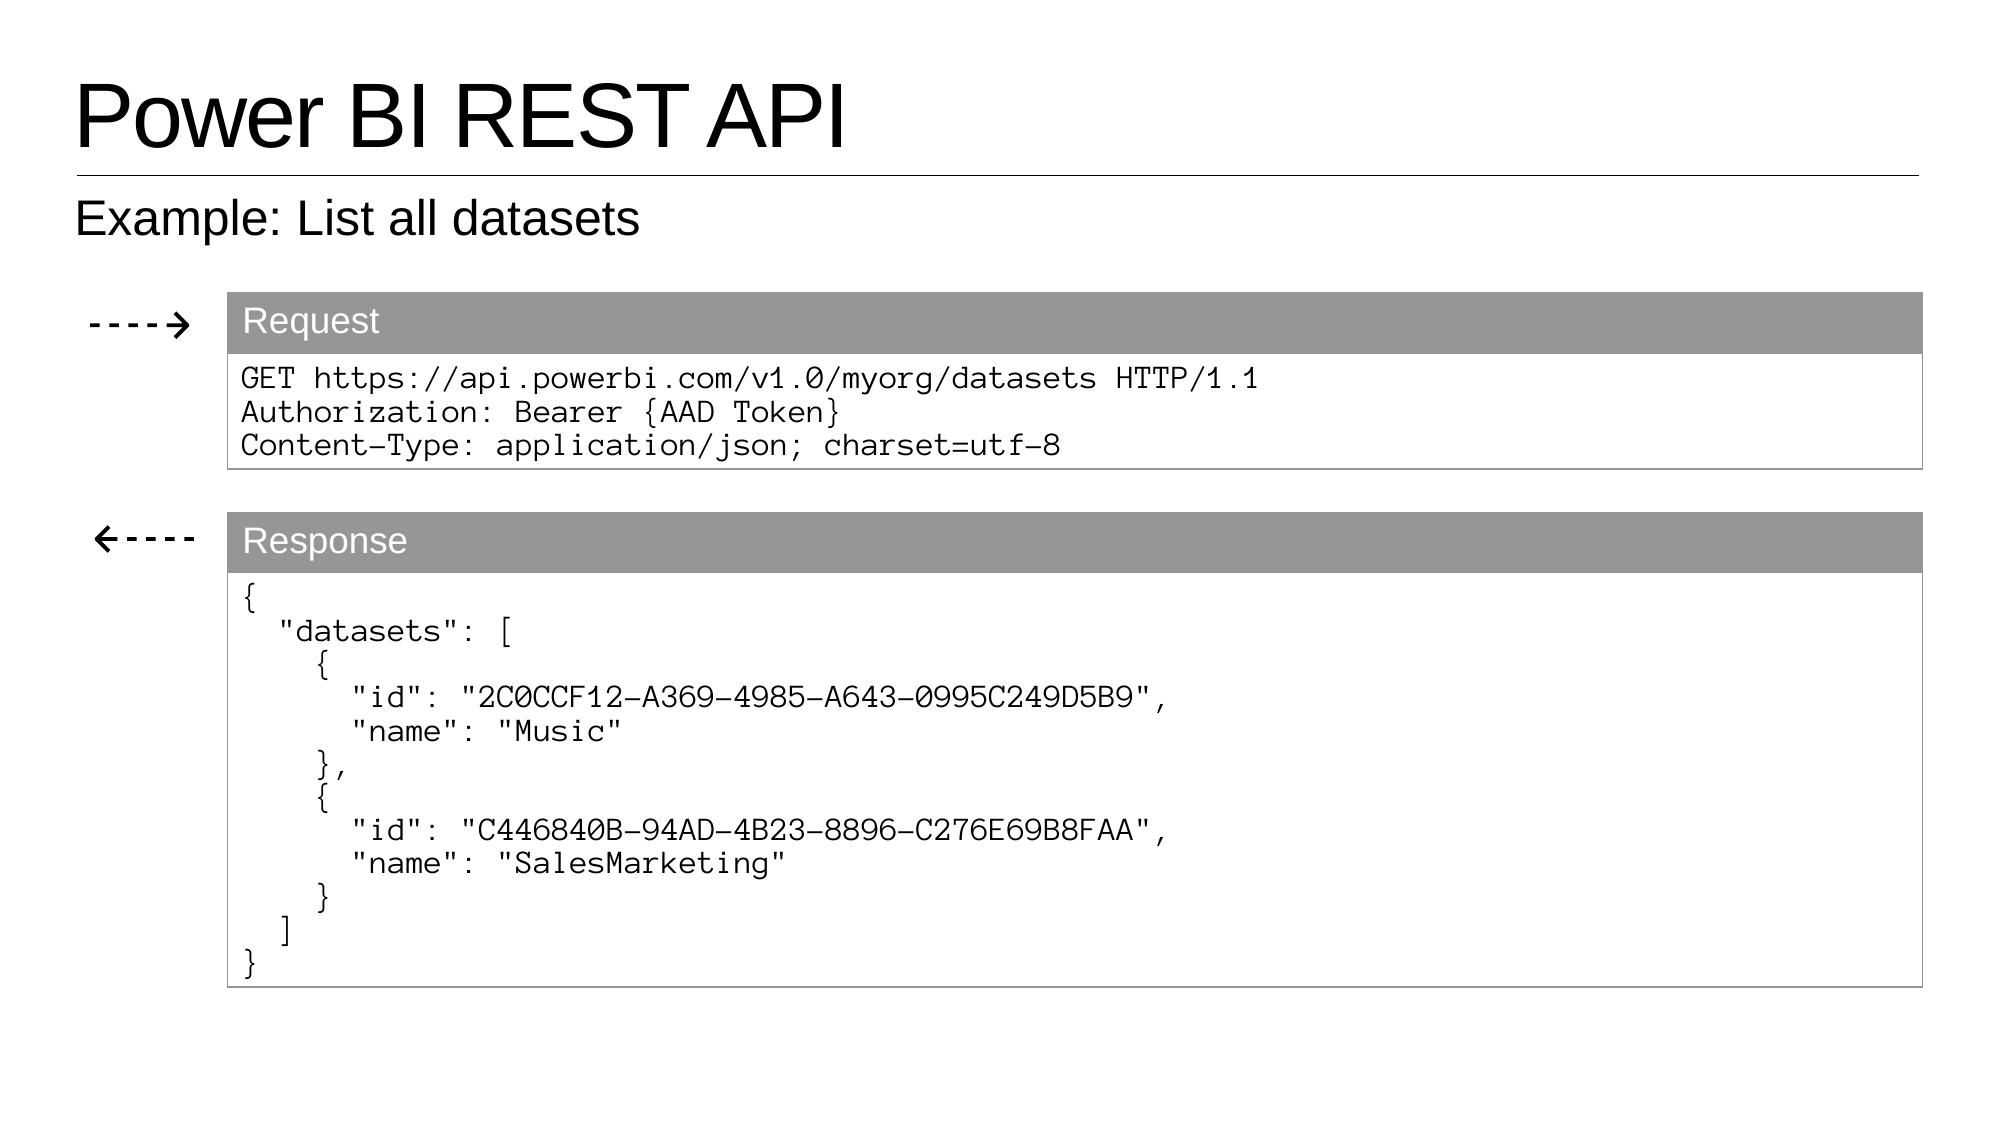

# Power BI REST API
Example: List all datasets
| Request |
| --- |
| GET https://api.powerbi.com/v1.0/myorg/datasets HTTP/1.1 Authorization: Bearer {AAD Token} Content-Type: application/json; charset=utf-8 |

| Response |
| --- |
| { "datasets": [ { "id": "2C0CCF12-A369-4985-A643-0995C249D5B9", "name": "Music" }, { "id": "C446840B-94AD-4B23-8896-C276E69B8FAA", "name": "SalesMarketing" } ] } |